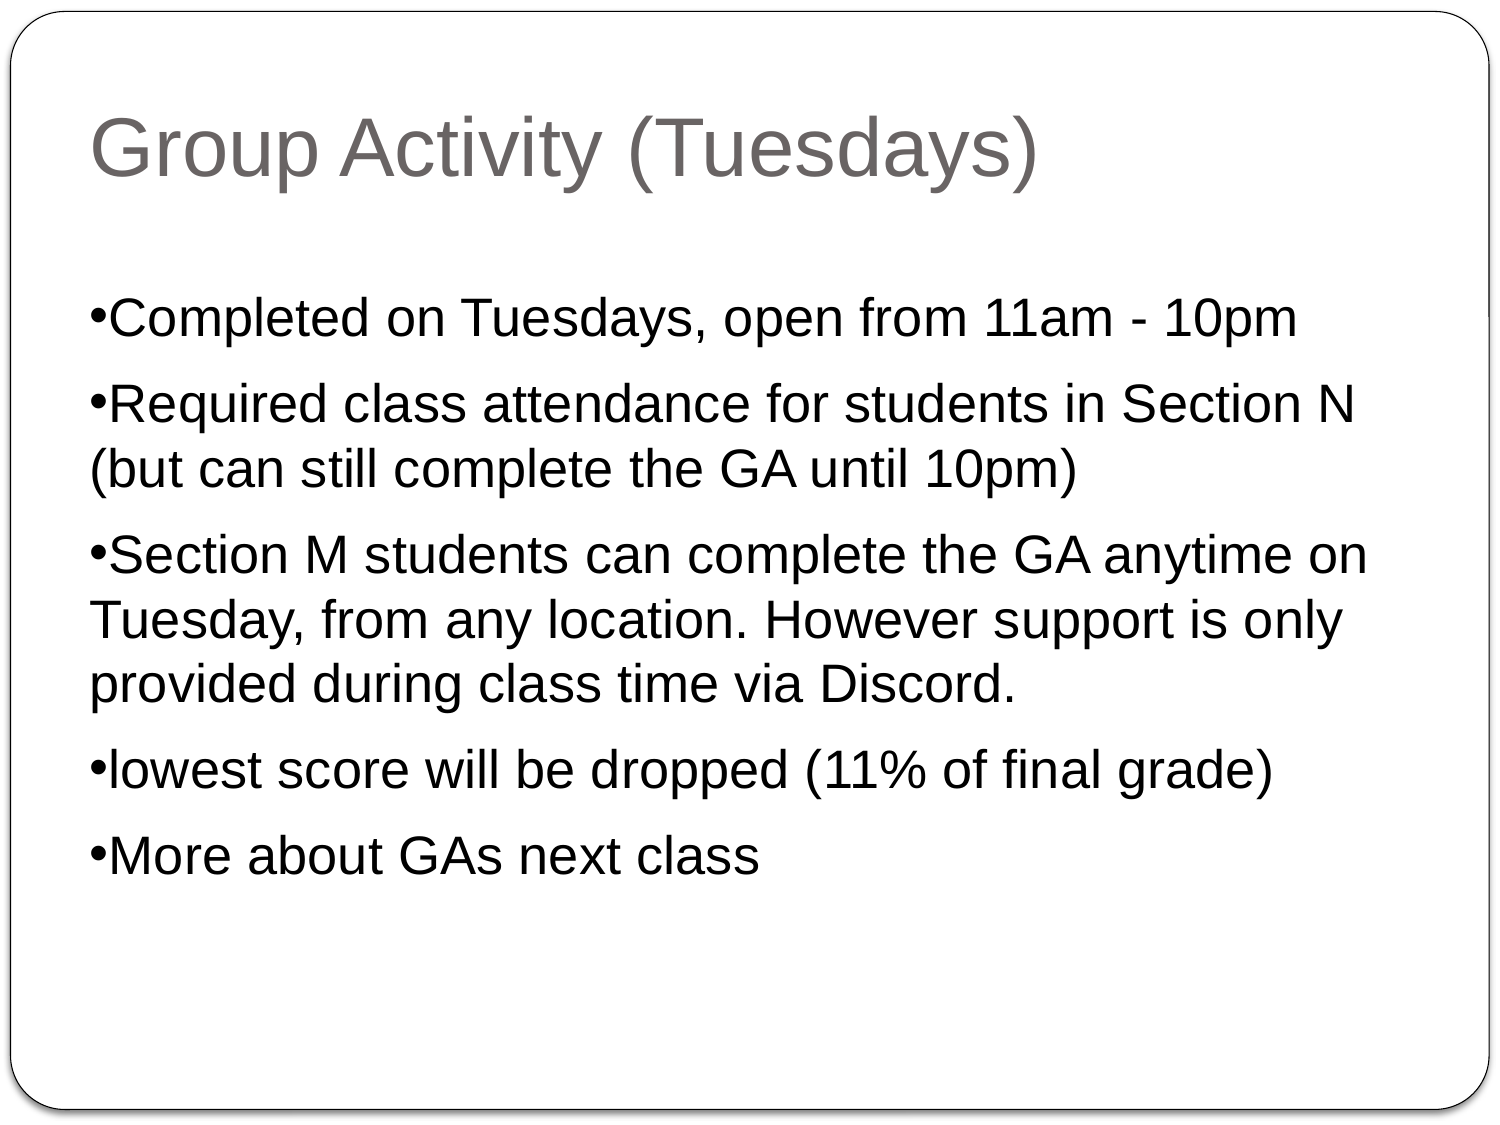

# Group Activity (Tuesdays)
Completed on Tuesdays, open from 11am - 10pm
Required class attendance for students in Section N (but can still complete the GA until 10pm)
Section M students can complete the GA anytime on Tuesday, from any location. However support is only provided during class time via Discord.
lowest score will be dropped (11% of final grade)
More about GAs next class